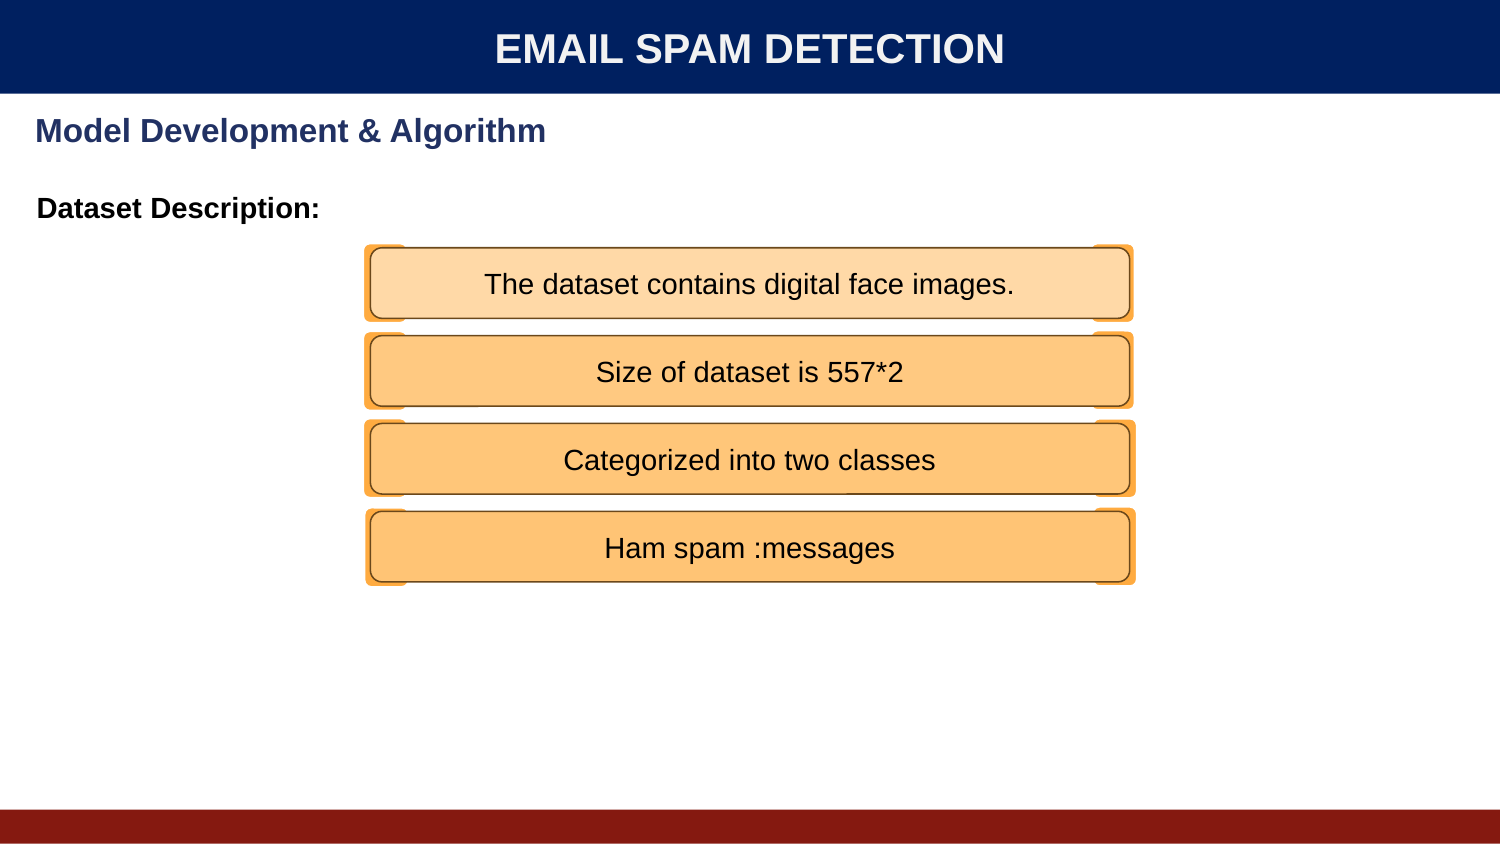

EMAIL SPAM DETECTION
Model Development & Algorithm
Dataset Description:

The dataset contains digital face images.

Size of dataset is 557*2

Categorized into two classes

Ham spam :messages